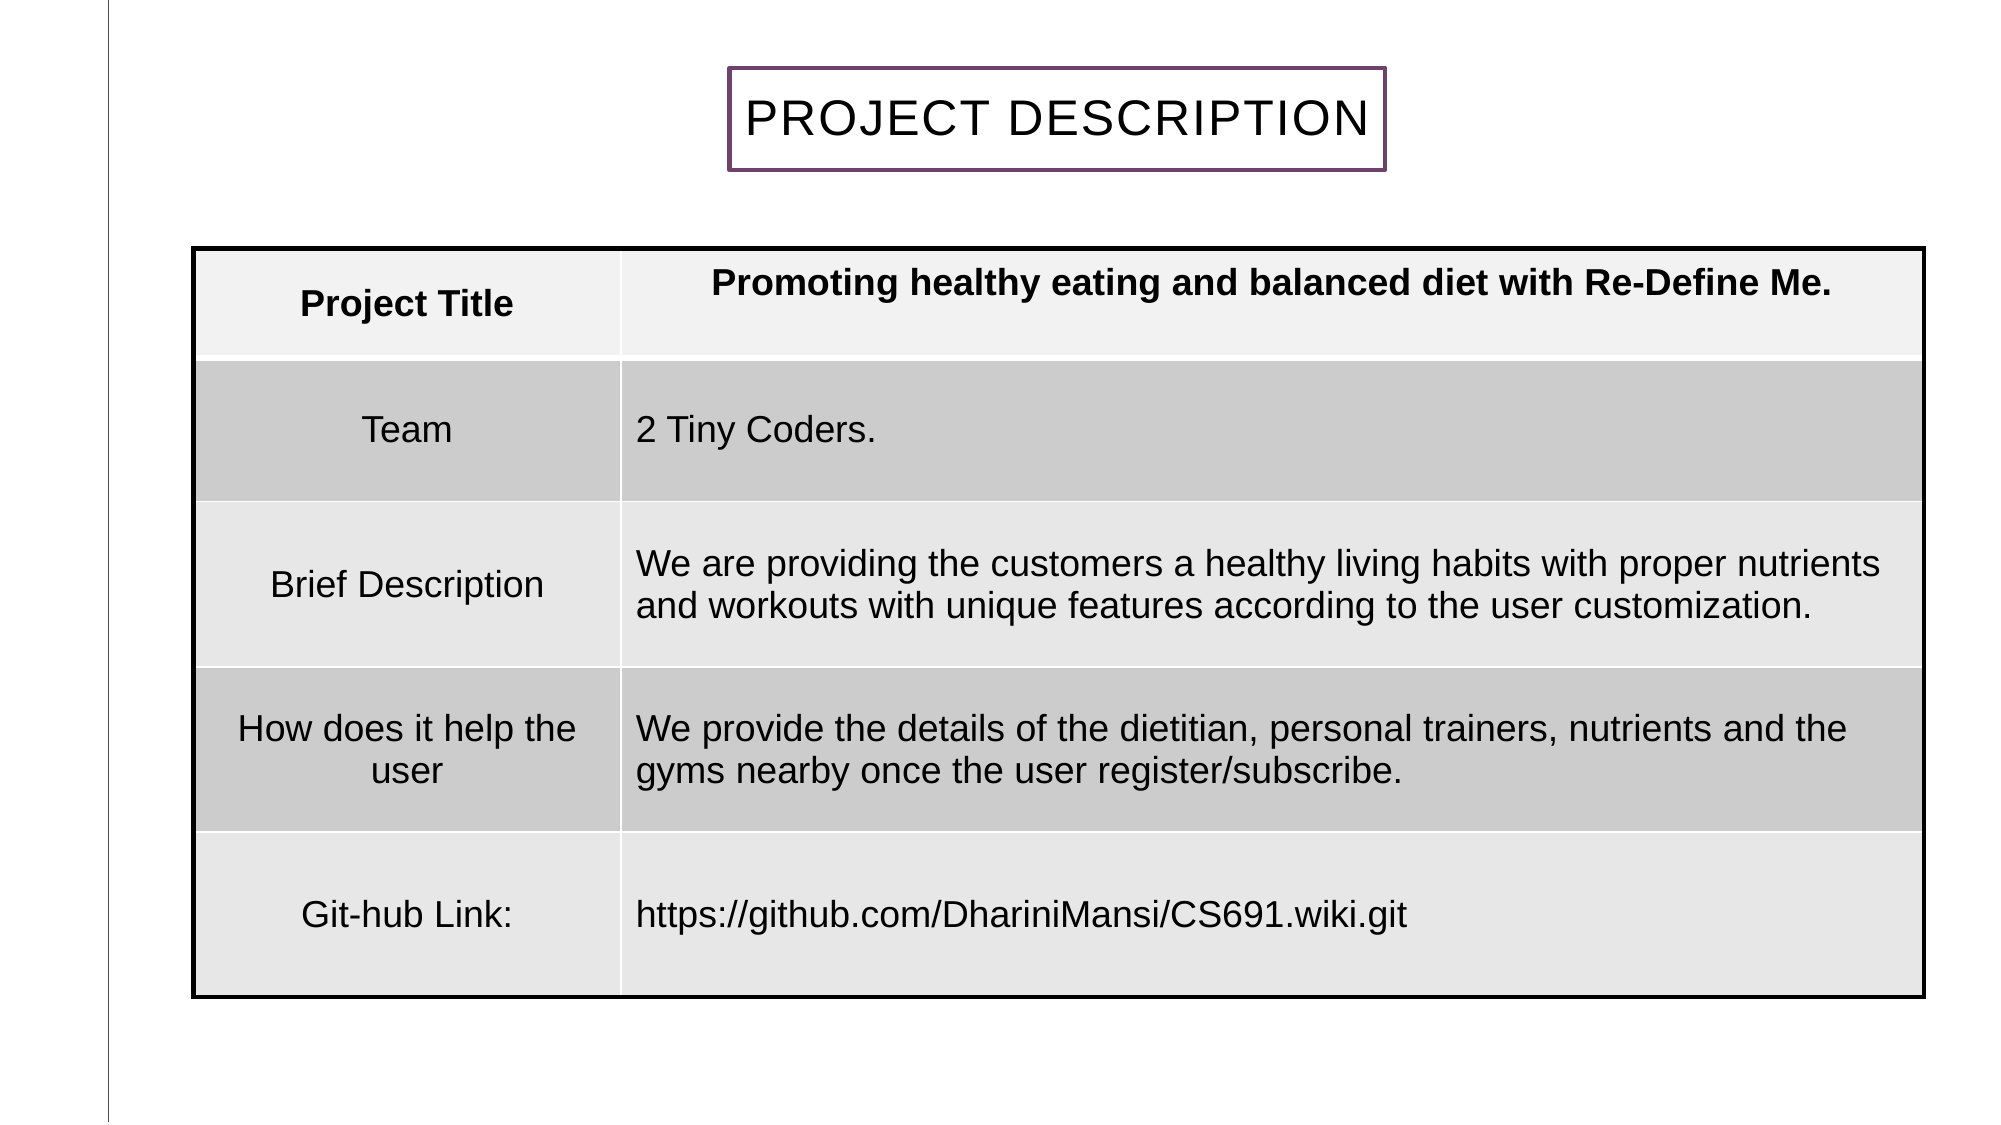

# Project description
| Project Title | Promoting healthy eating and balanced diet with Re-Define Me. |
| --- | --- |
| Team | 2 Tiny Coders. |
| Brief Description | We are providing the customers a healthy living habits with proper nutrients and workouts with unique features according to the user customization. |
| How does it help the user | We provide the details of the dietitian, personal trainers, nutrients and the gyms nearby once the user register/subscribe. |
| Git-hub Link: | https://github.com/DhariniMansi/CS691.wiki.git |